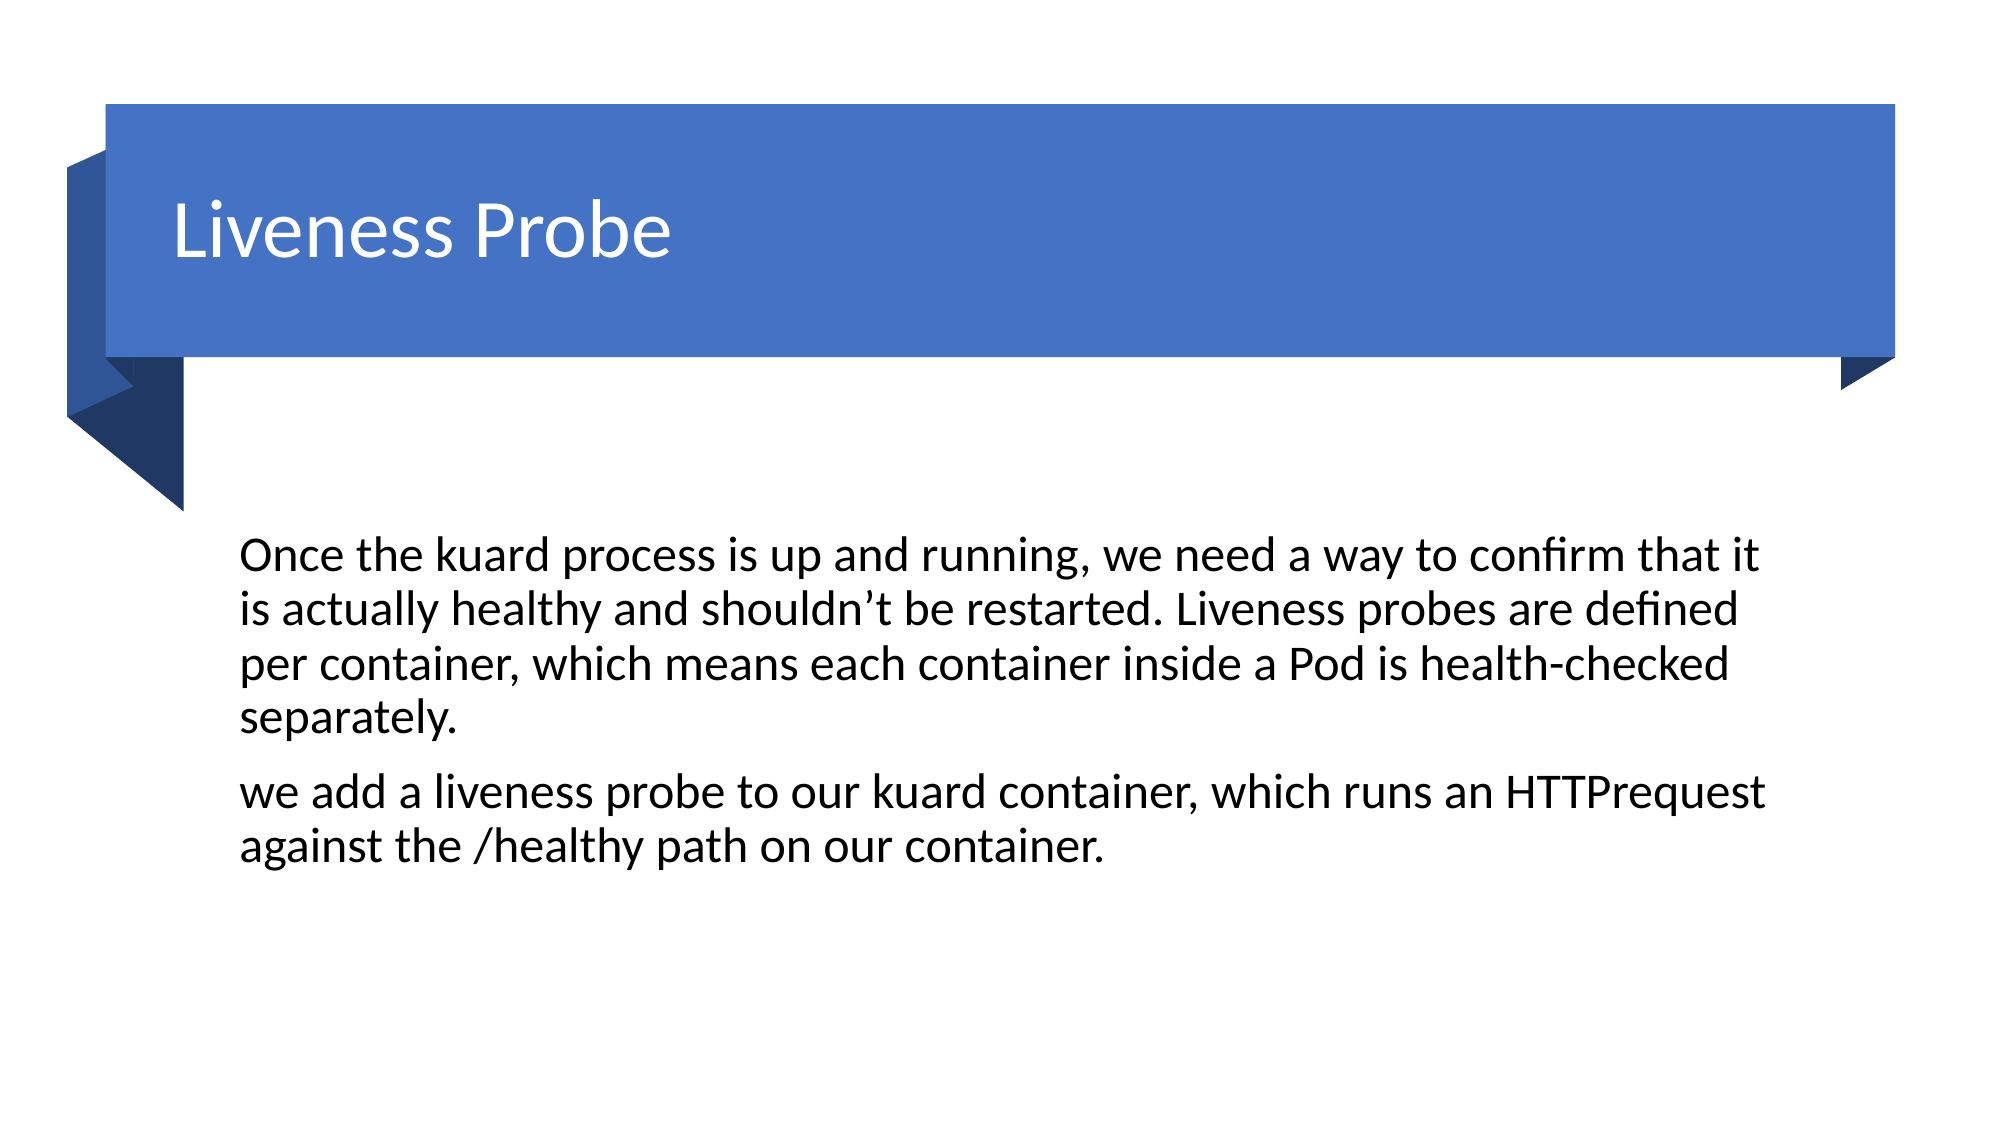

# Liveness Probe

Once the kuard process is up and running, we need a way to confirm that it is actually healthy and shouldn’t be restarted. Liveness probes are defined per container, which means each container inside a Pod is health-checked separately.
we add a liveness probe to our kuard container, which runs an HTTPrequest against the /healthy path on our container.